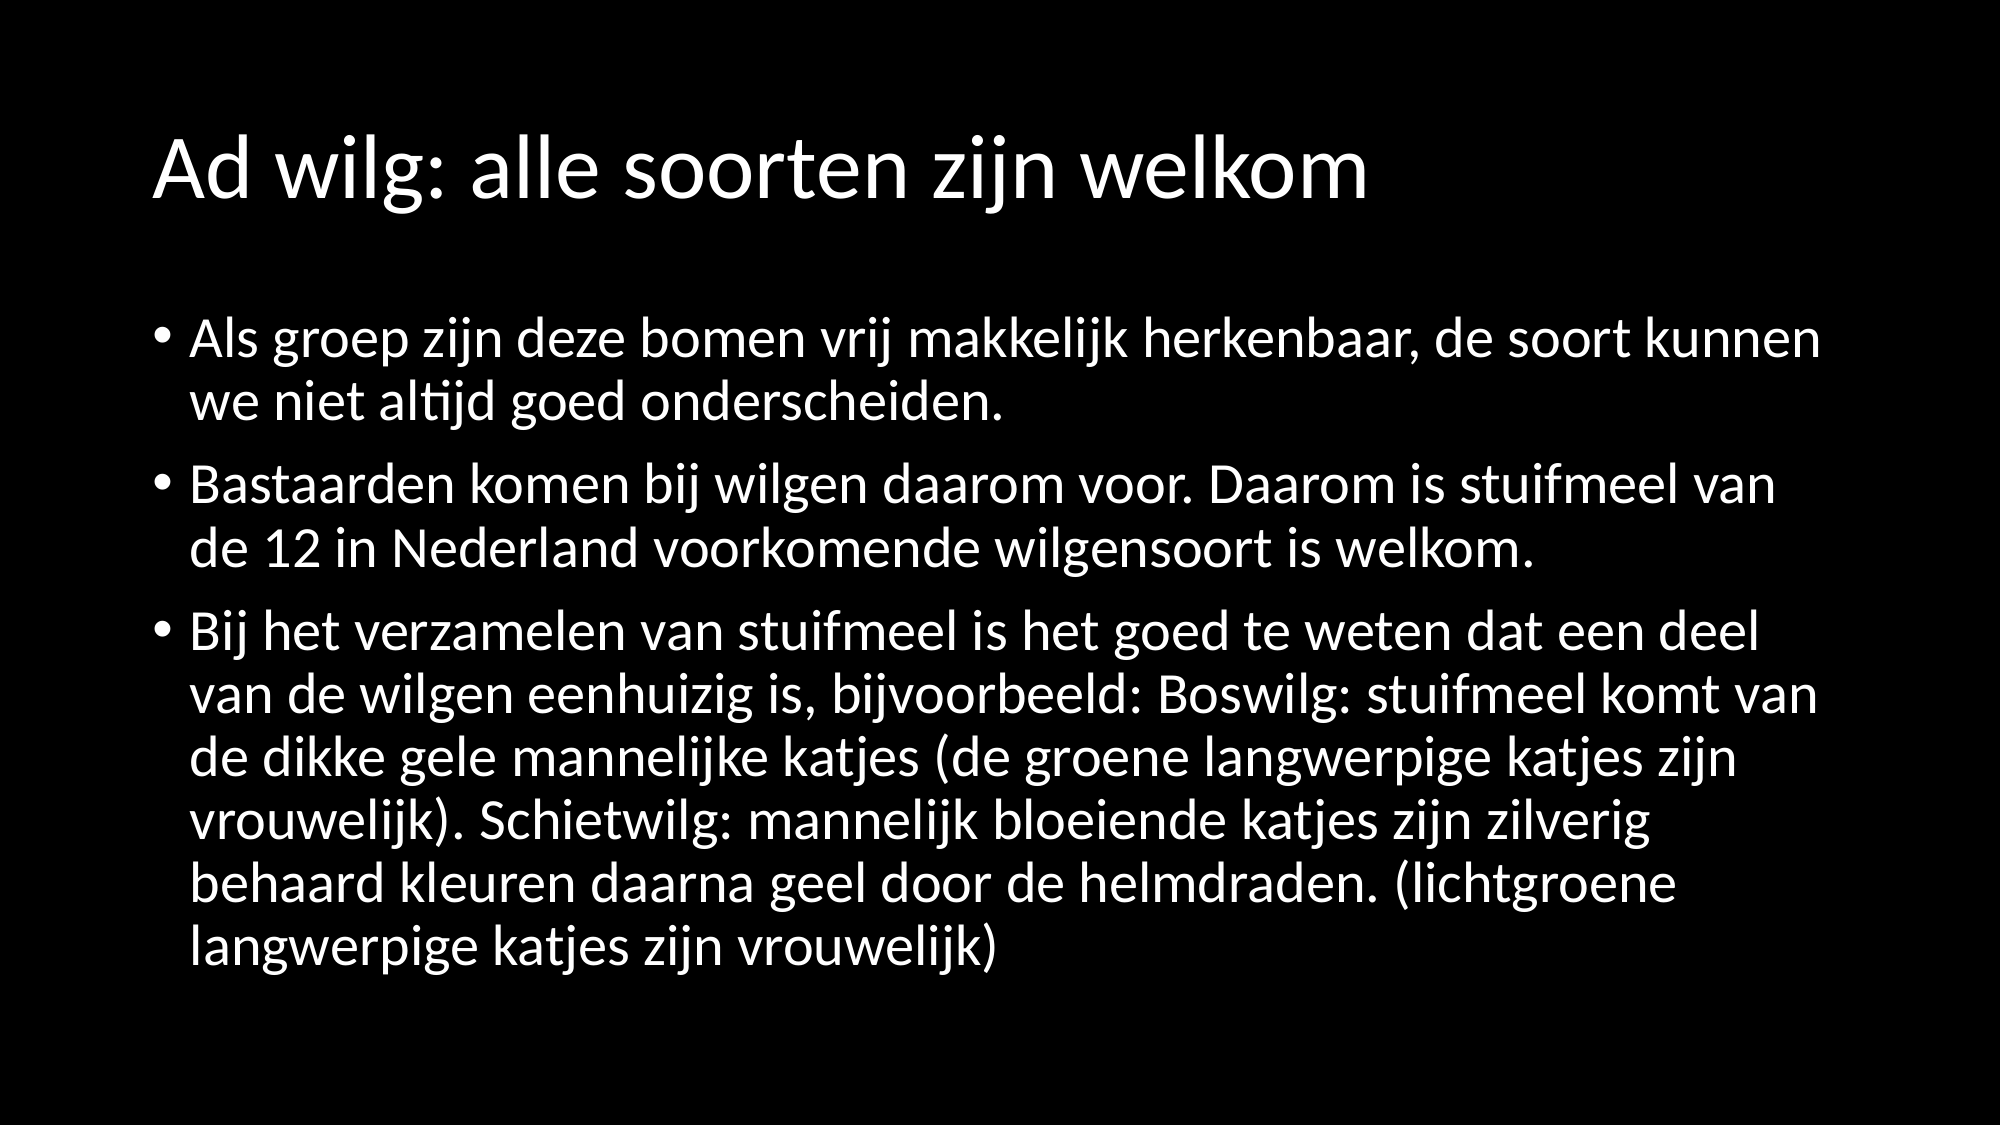

# Ad wilg: alle soorten zijn welkom
Als groep zijn deze bomen vrij makkelijk herkenbaar, de soort kunnen we niet altijd goed onderscheiden.
Bastaarden komen bij wilgen daarom voor. Daarom is stuifmeel van de 12 in Nederland voorkomende wilgensoort is welkom.
Bij het verzamelen van stuifmeel is het goed te weten dat een deel van de wilgen eenhuizig is, bijvoorbeeld: Boswilg: stuifmeel komt van de dikke gele mannelijke katjes (de groene langwerpige katjes zijn vrouwelijk). Schietwilg: mannelijk bloeiende katjes zijn zilverig behaard kleuren daarna geel door de helmdraden. (lichtgroene langwerpige katjes zijn vrouwelijk)